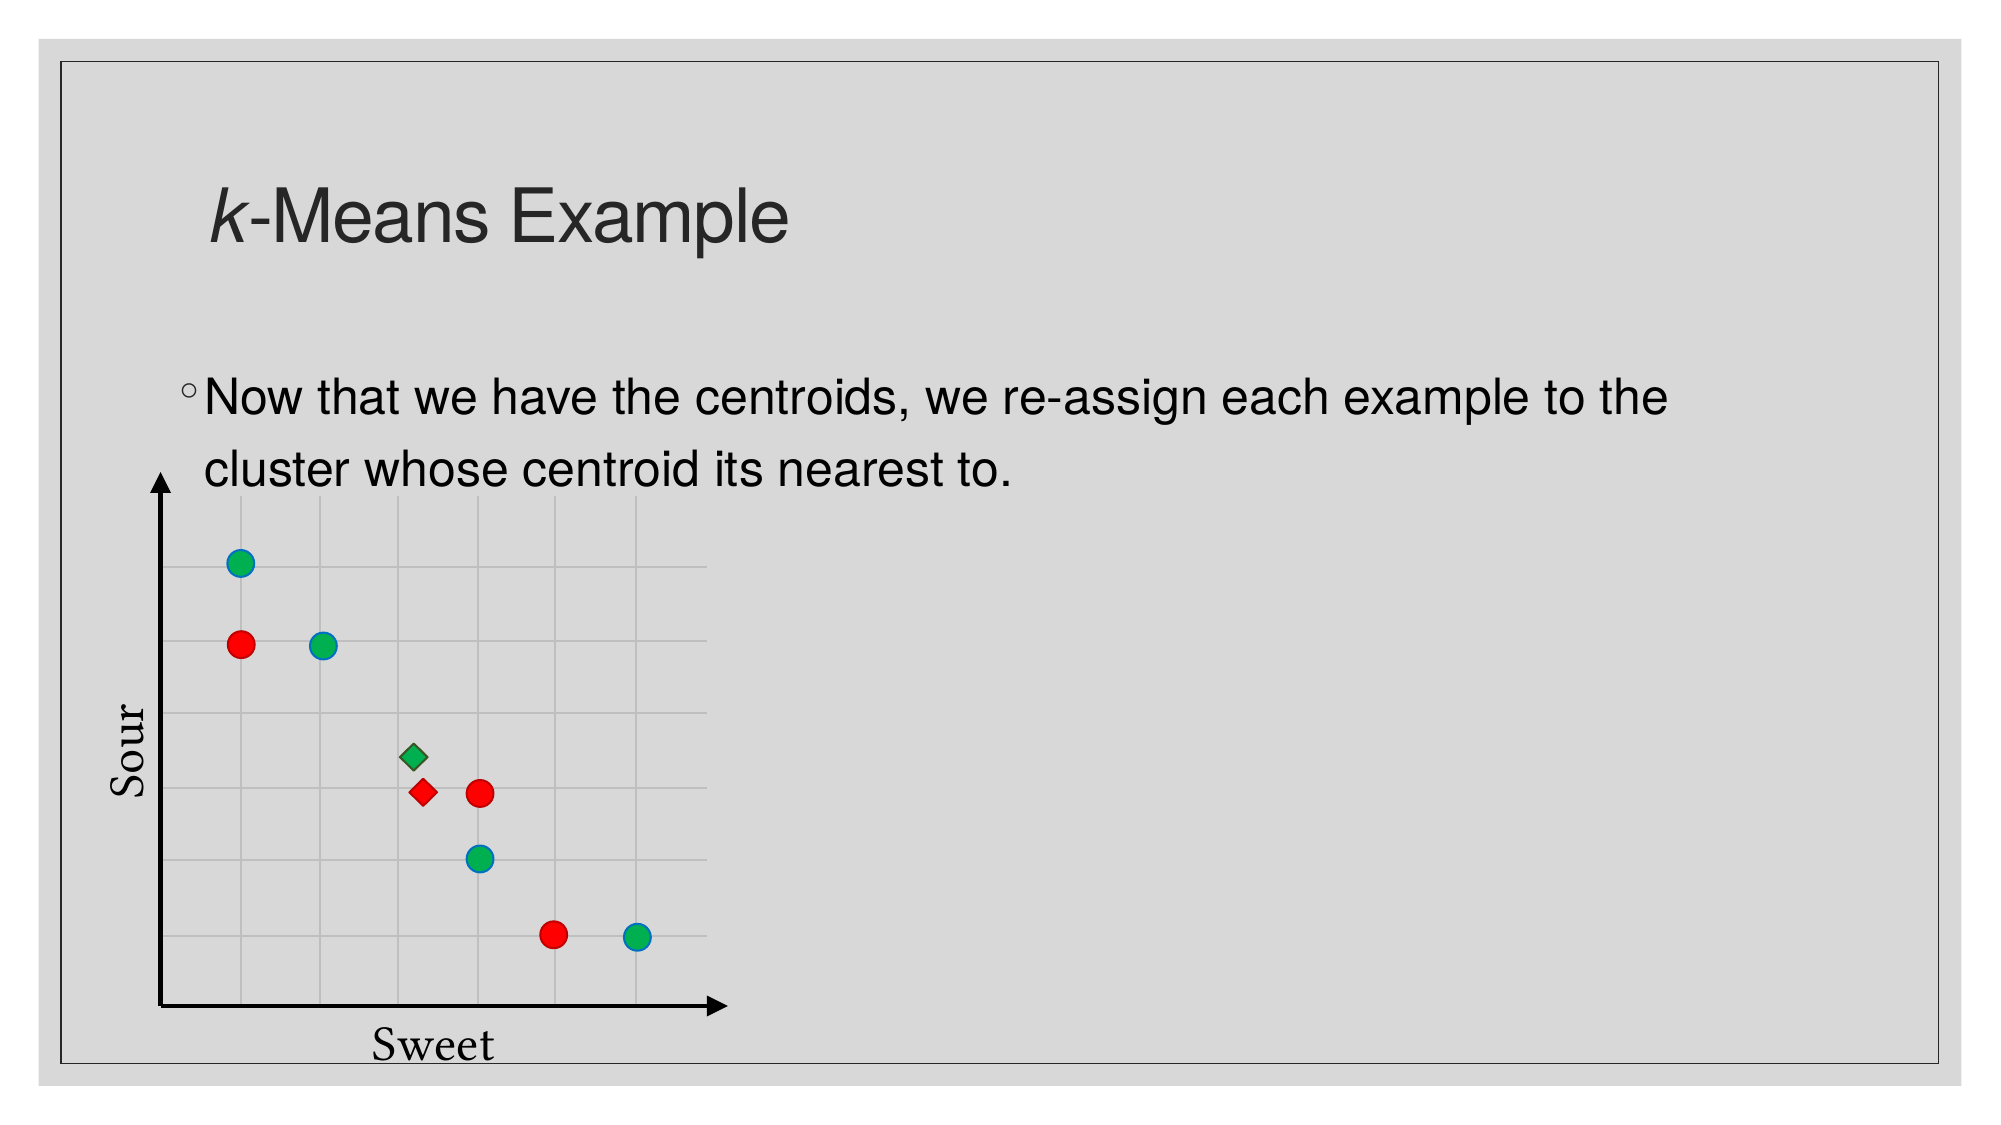

# k-Means Example
Now that we have the centroids, we re-assign each example to the cluster whose centroid its nearest to.
Sour
Sweet